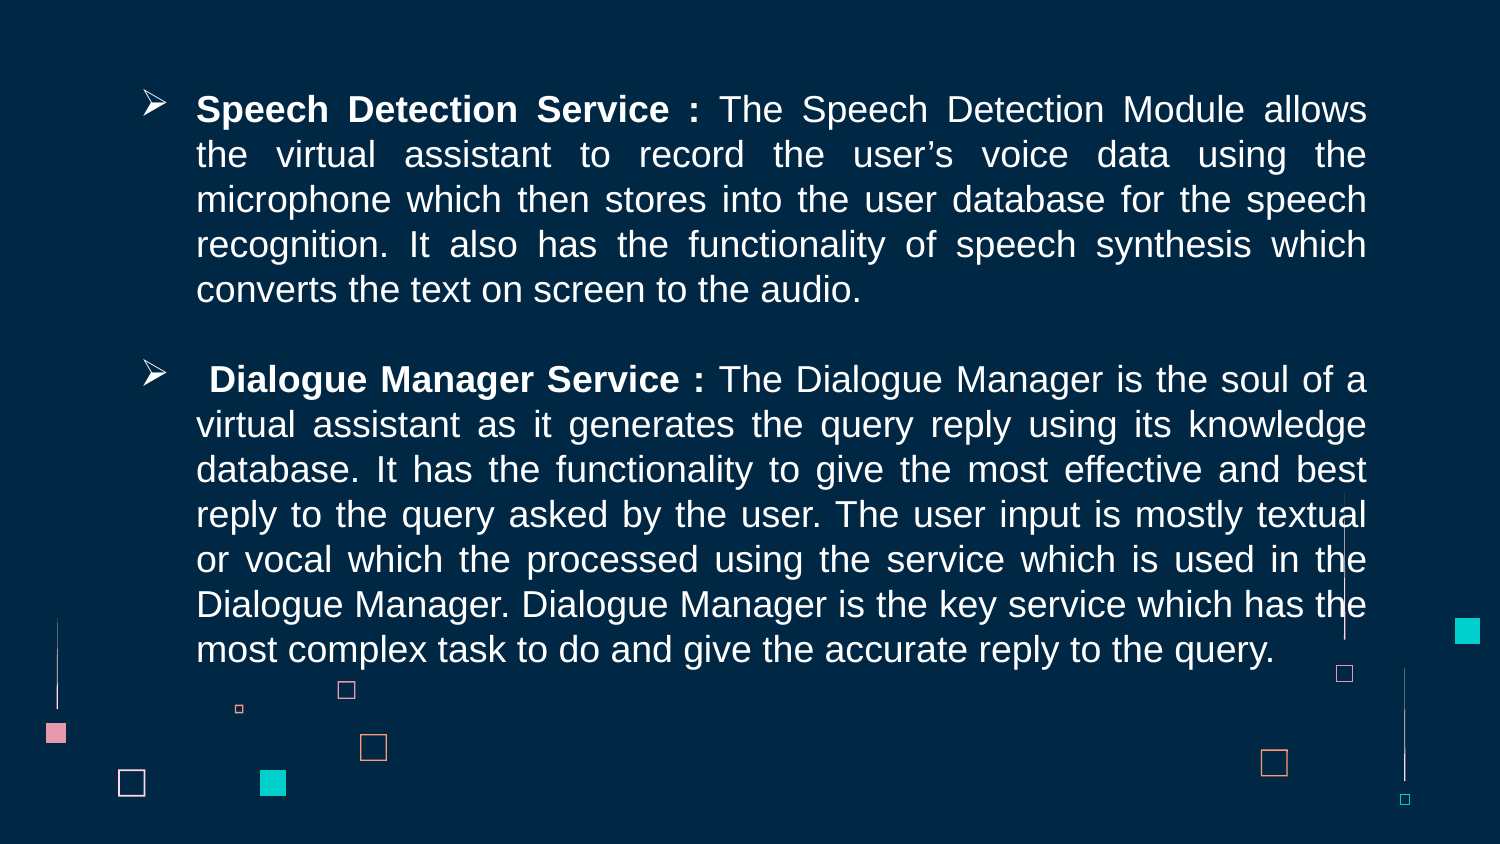

Speech Detection Service : The Speech Detection Module allows the virtual assistant to record the user’s voice data using the microphone which then stores into the user database for the speech recognition. It also has the functionality of speech synthesis which converts the text on screen to the audio.

 Dialogue Manager Service : The Dialogue Manager is the soul of a virtual assistant as it generates the query reply using its knowledge database. It has the functionality to give the most effective and best reply to the query asked by the user. The user input is mostly textual or vocal which the processed using the service which is used in the Dialogue Manager. Dialogue Manager is the key service which has the most complex task to do and give the accurate reply to the query.